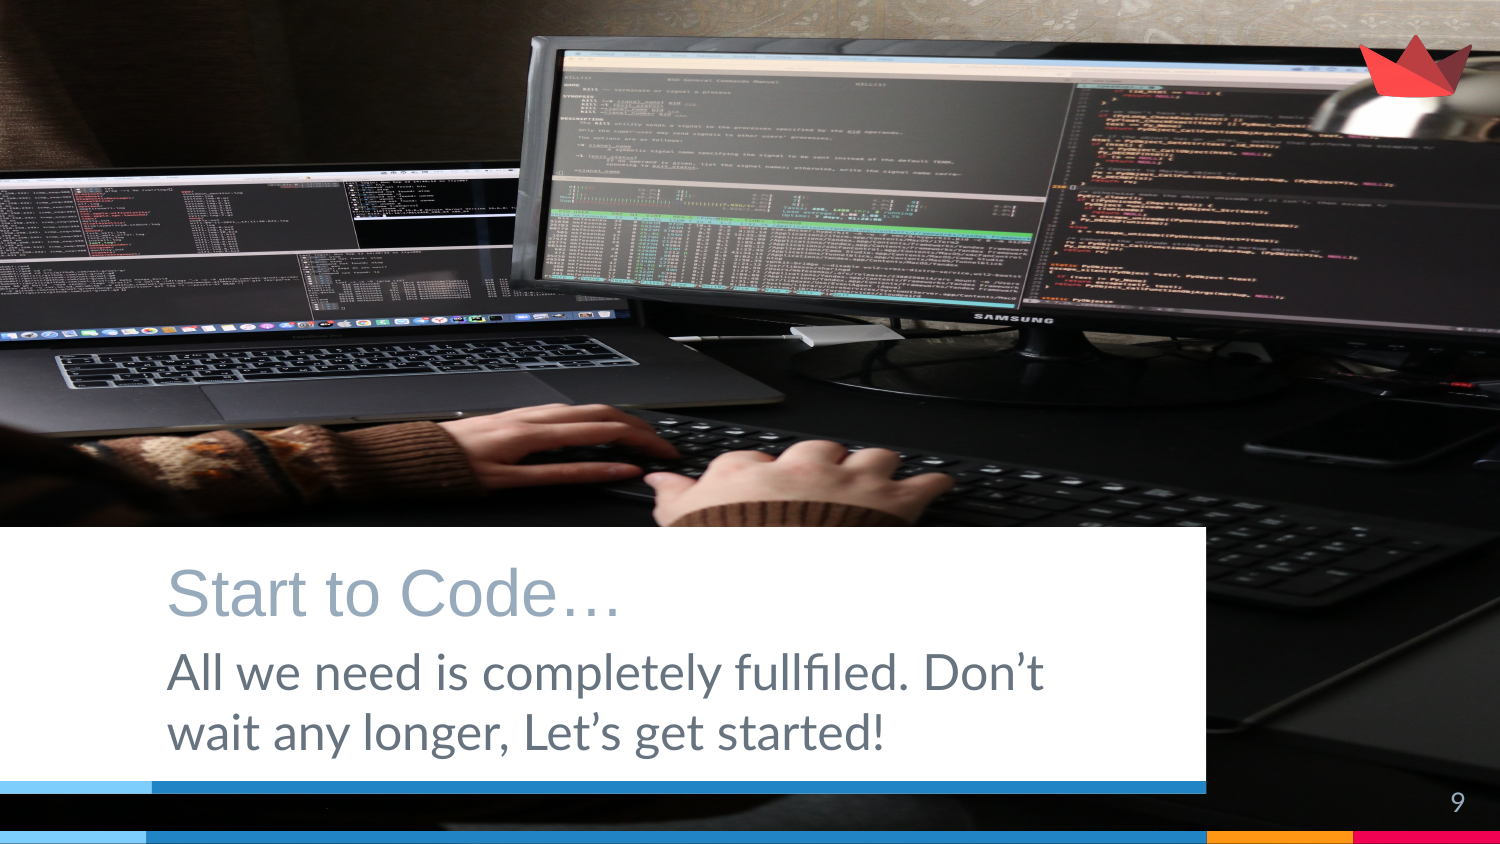

Start to Code…
All we need is completely fullfiled. Don’t wait any longer, Let’s get started!
9